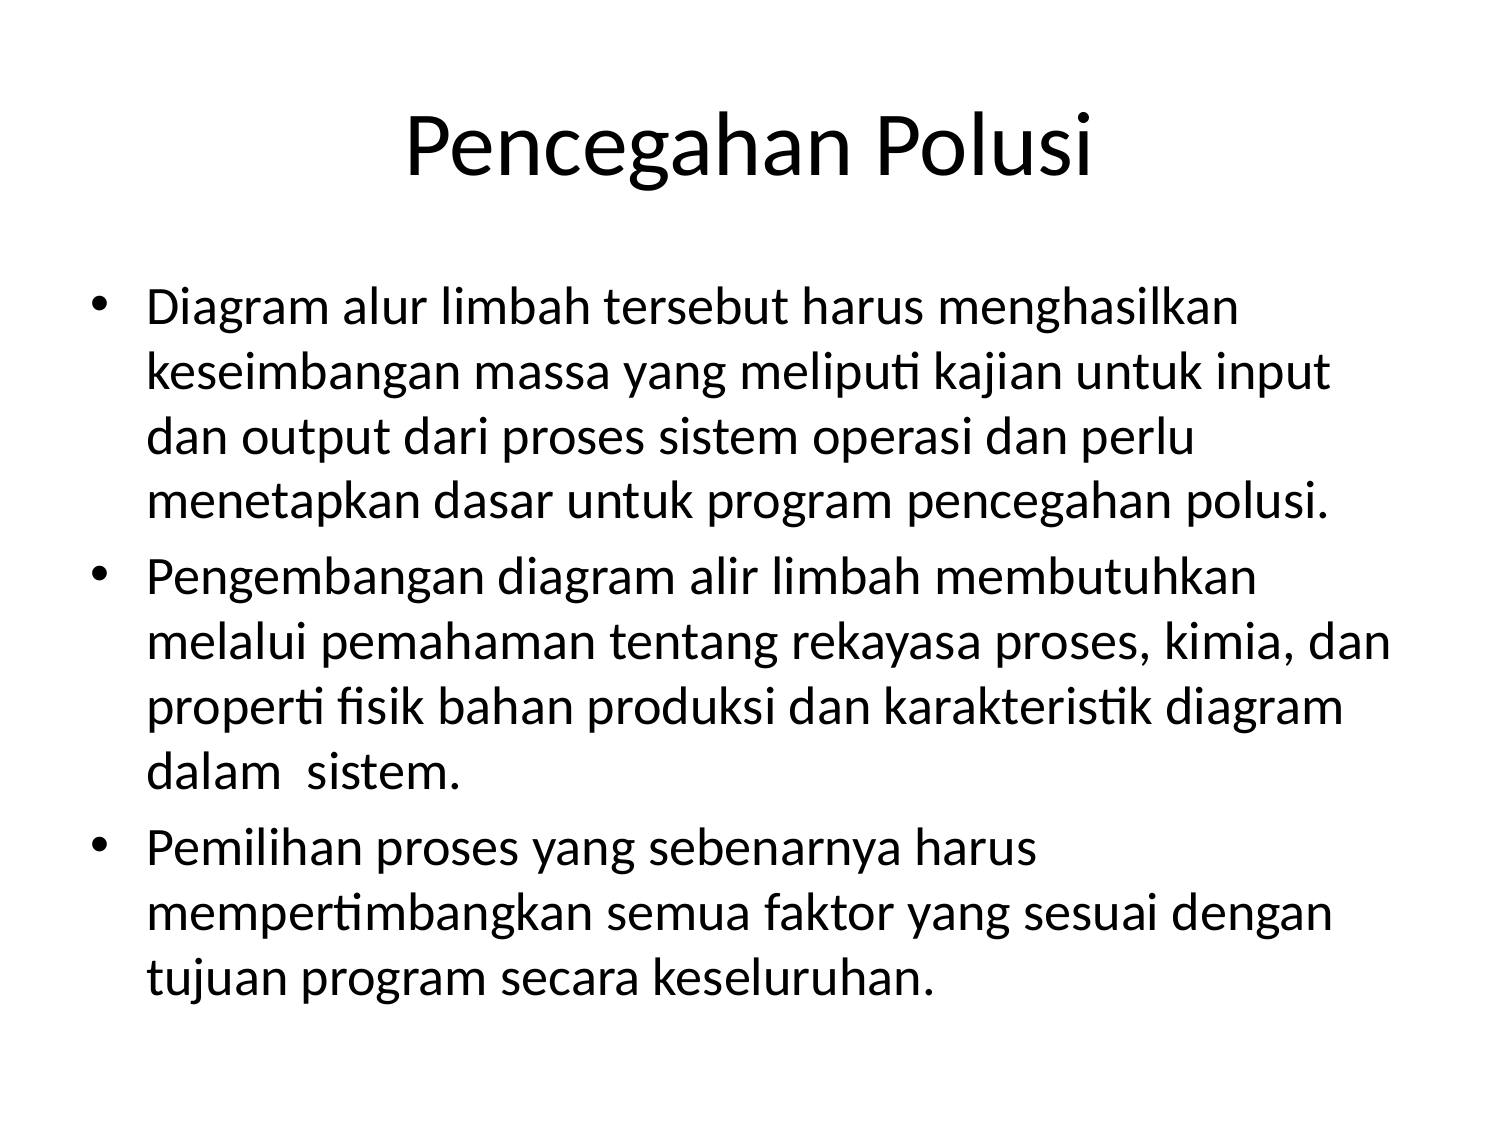

# Pencegahan Polusi
Diagram alur limbah tersebut harus menghasilkan keseimbangan massa yang meliputi kajian untuk input dan output dari proses sistem operasi dan perlu menetapkan dasar untuk program pencegahan polusi.
Pengembangan diagram alir limbah membutuhkan melalui pemahaman tentang rekayasa proses, kimia, dan properti fisik bahan produksi dan karakteristik diagram dalam  sistem.
Pemilihan proses yang sebenarnya harus mempertimbangkan semua faktor yang sesuai dengan tujuan program secara keseluruhan.